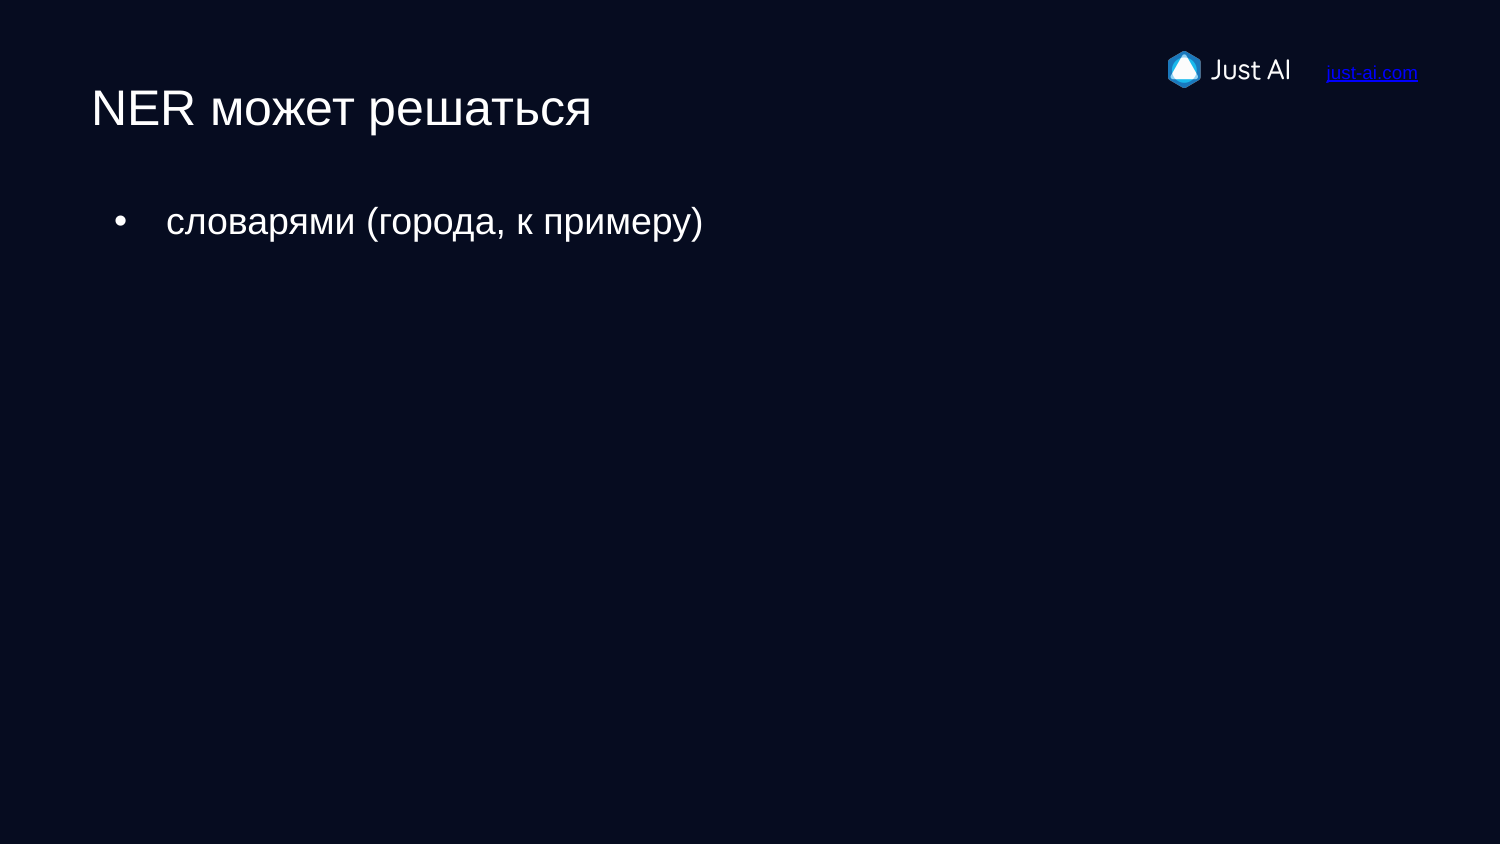

# NER может решаться
словарями (города, к примеру)